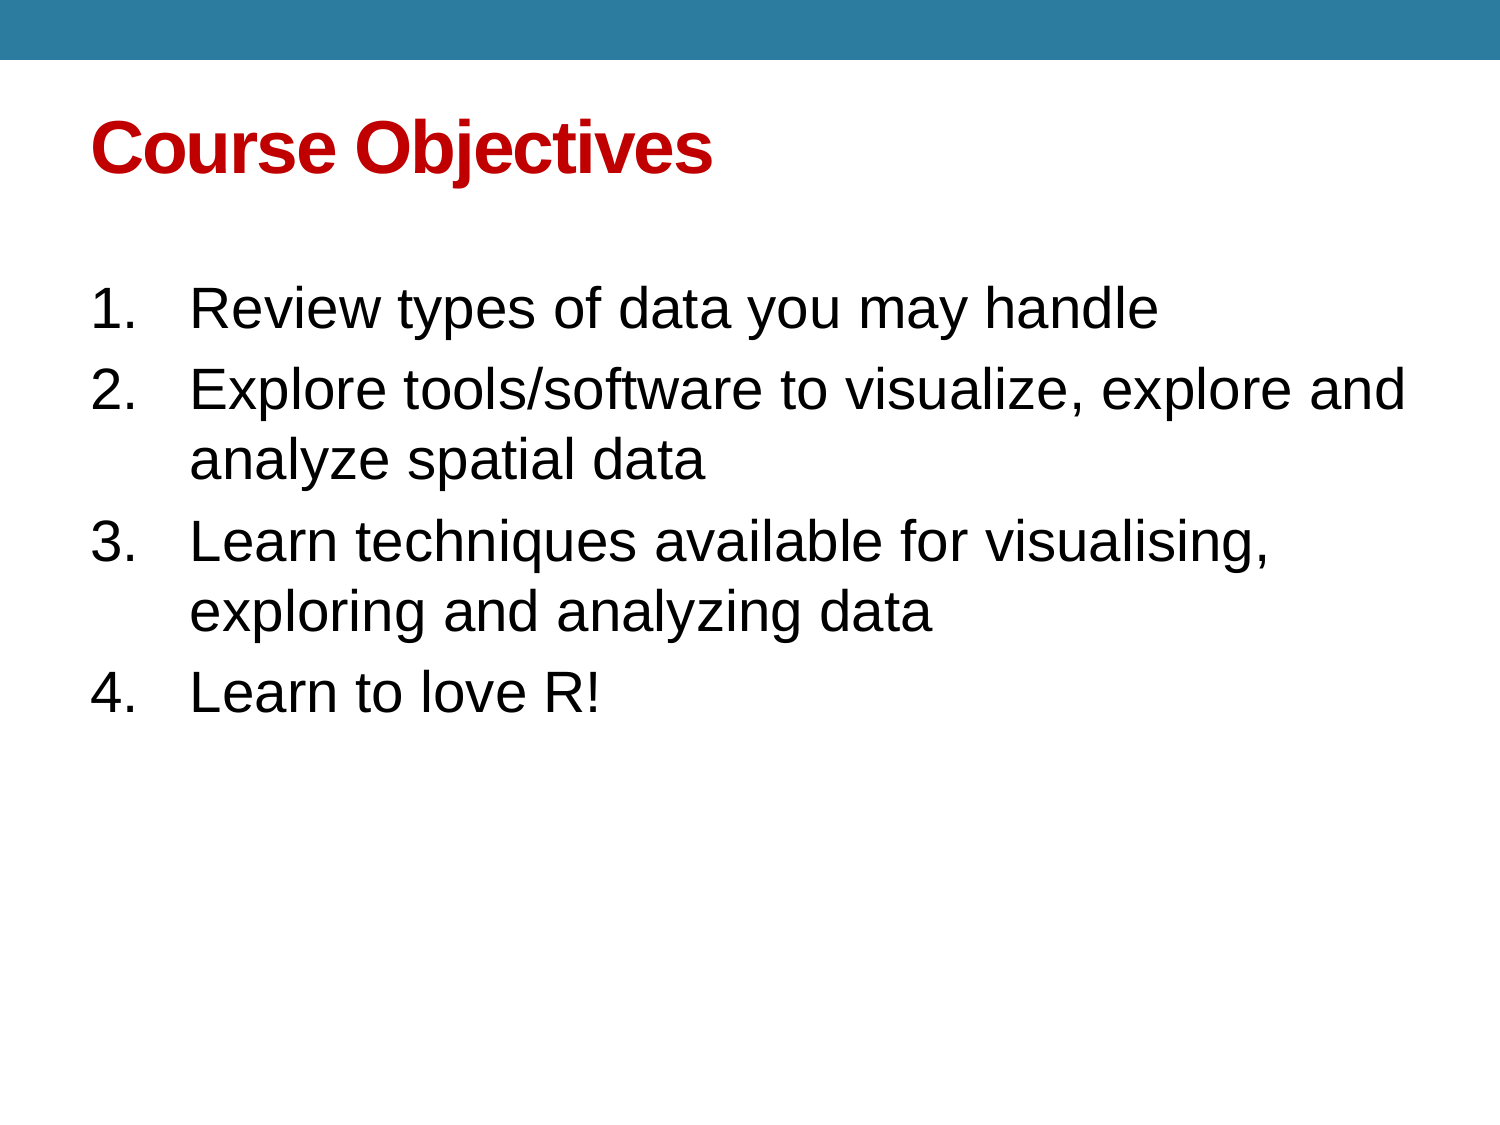

# Course Objectives
Review types of data you may handle
Explore tools/software to visualize, explore and analyze spatial data
Learn techniques available for visualising, exploring and analyzing data
Learn to love R!